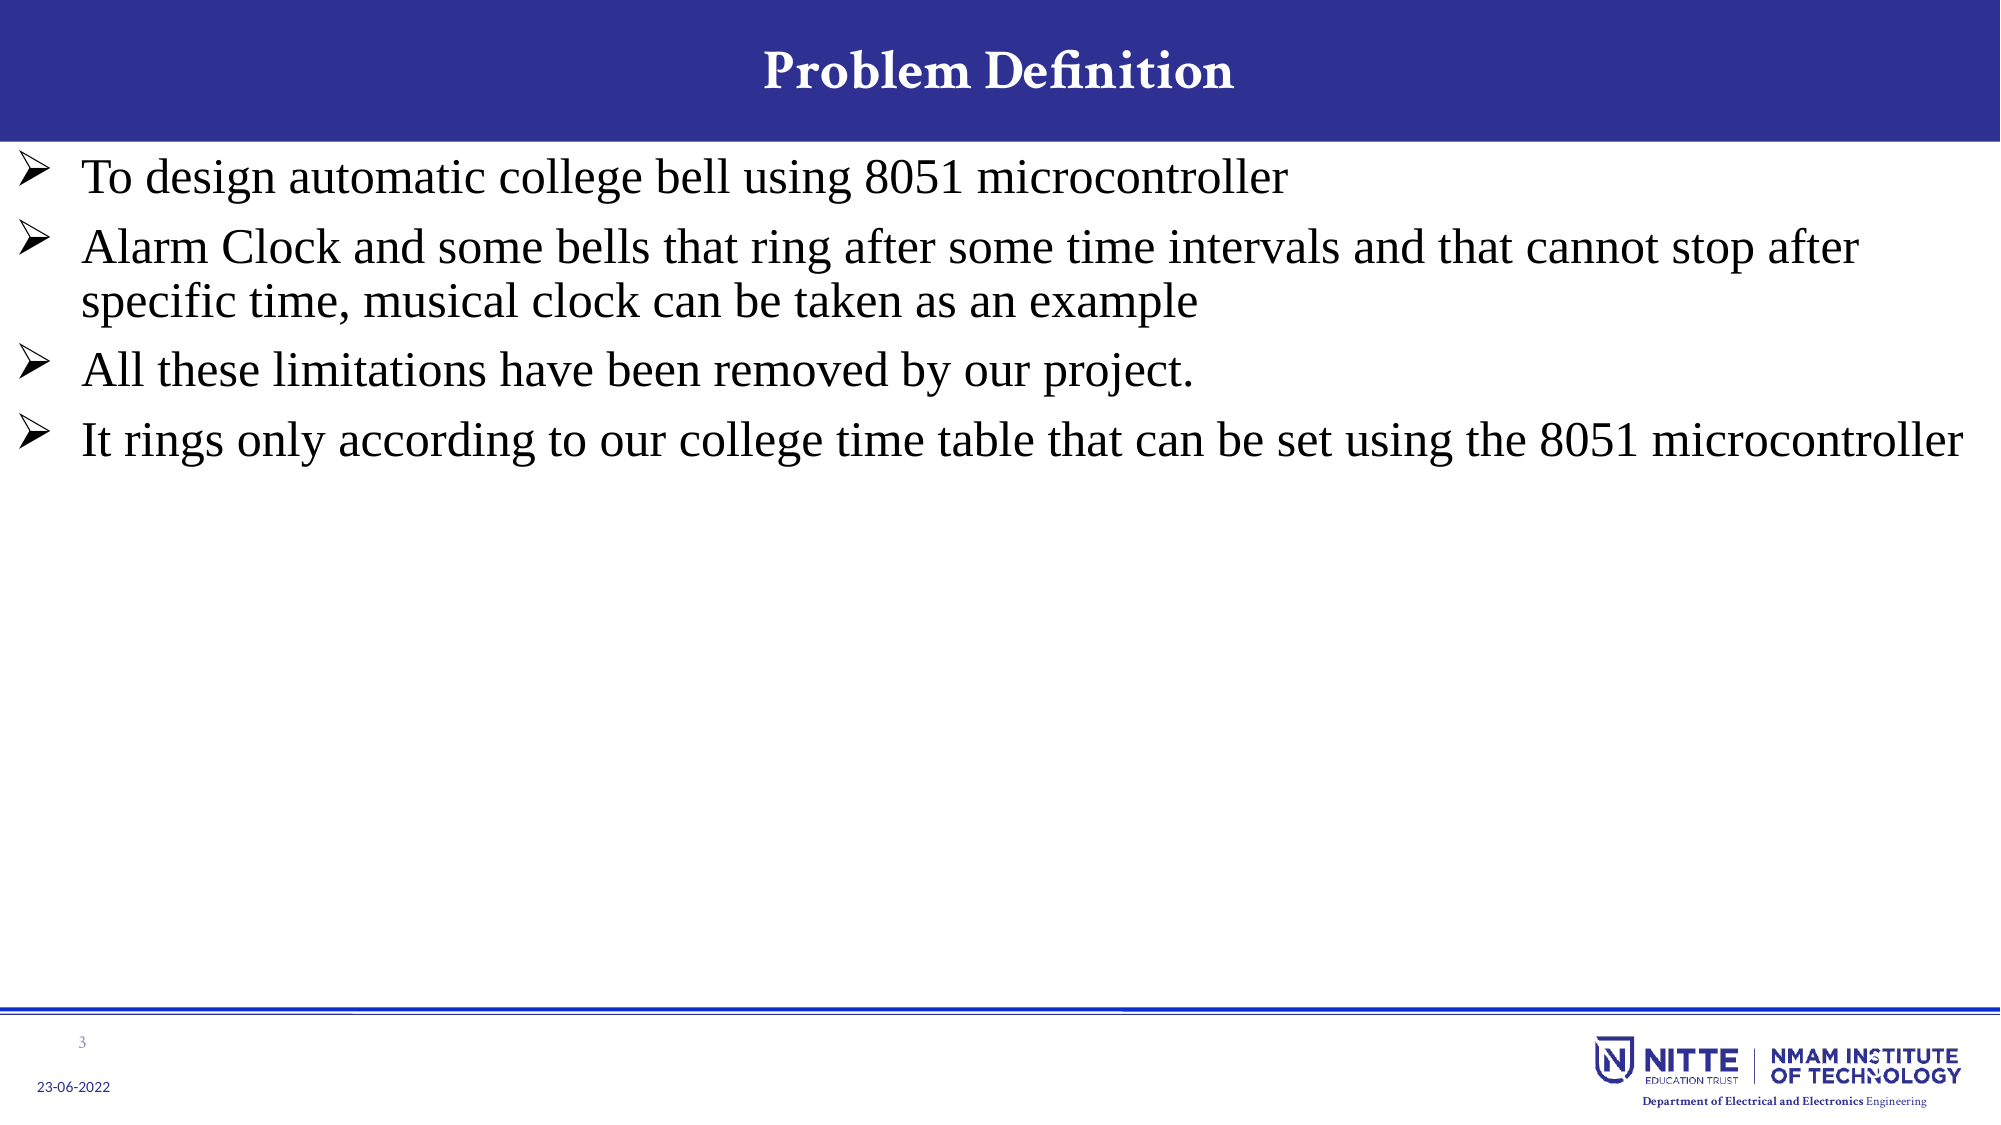

# Problem Definition
To design automatic college bell using 8051 microcontroller
Alarm Clock and some bells that ring after some time intervals and that cannot stop after specific time, musical clock can be taken as an example
All these limitations have been removed by our project.
It rings only according to our college time table that can be set using the 8051 microcontroller

3